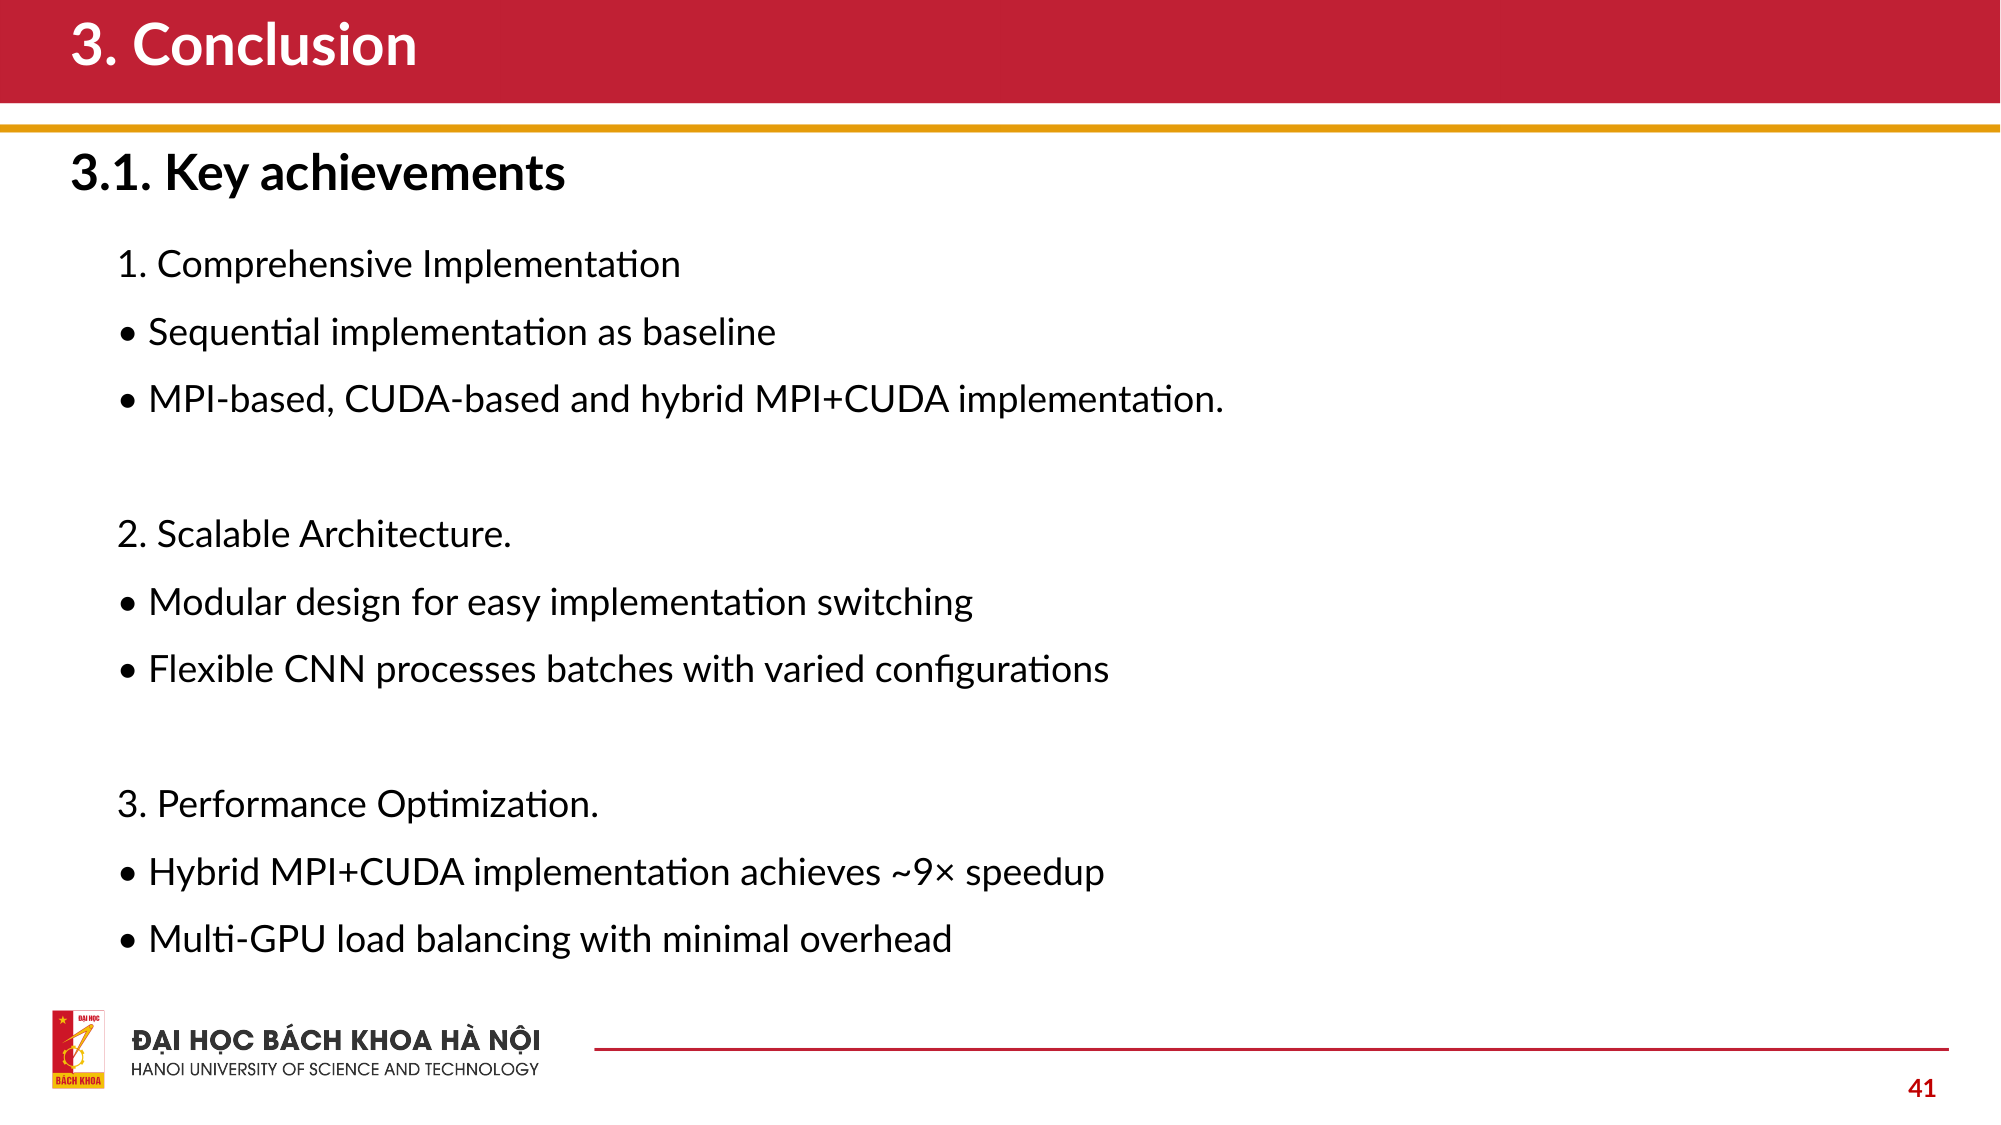

# 3. Conclusion
3.1. Key achievements
1. Comprehensive Implementation
• Sequential implementation as baseline
• MPI-based, CUDA-based and hybrid MPI+CUDA implementation.

2. Scalable Architecture.
• Modular design for easy implementation switching
• Flexible CNN processes batches with varied configurations

3. Performance Optimization.
• Hybrid MPI+CUDA implementation achieves ~9× speedup
• Multi‐GPU load balancing with minimal overhead
41